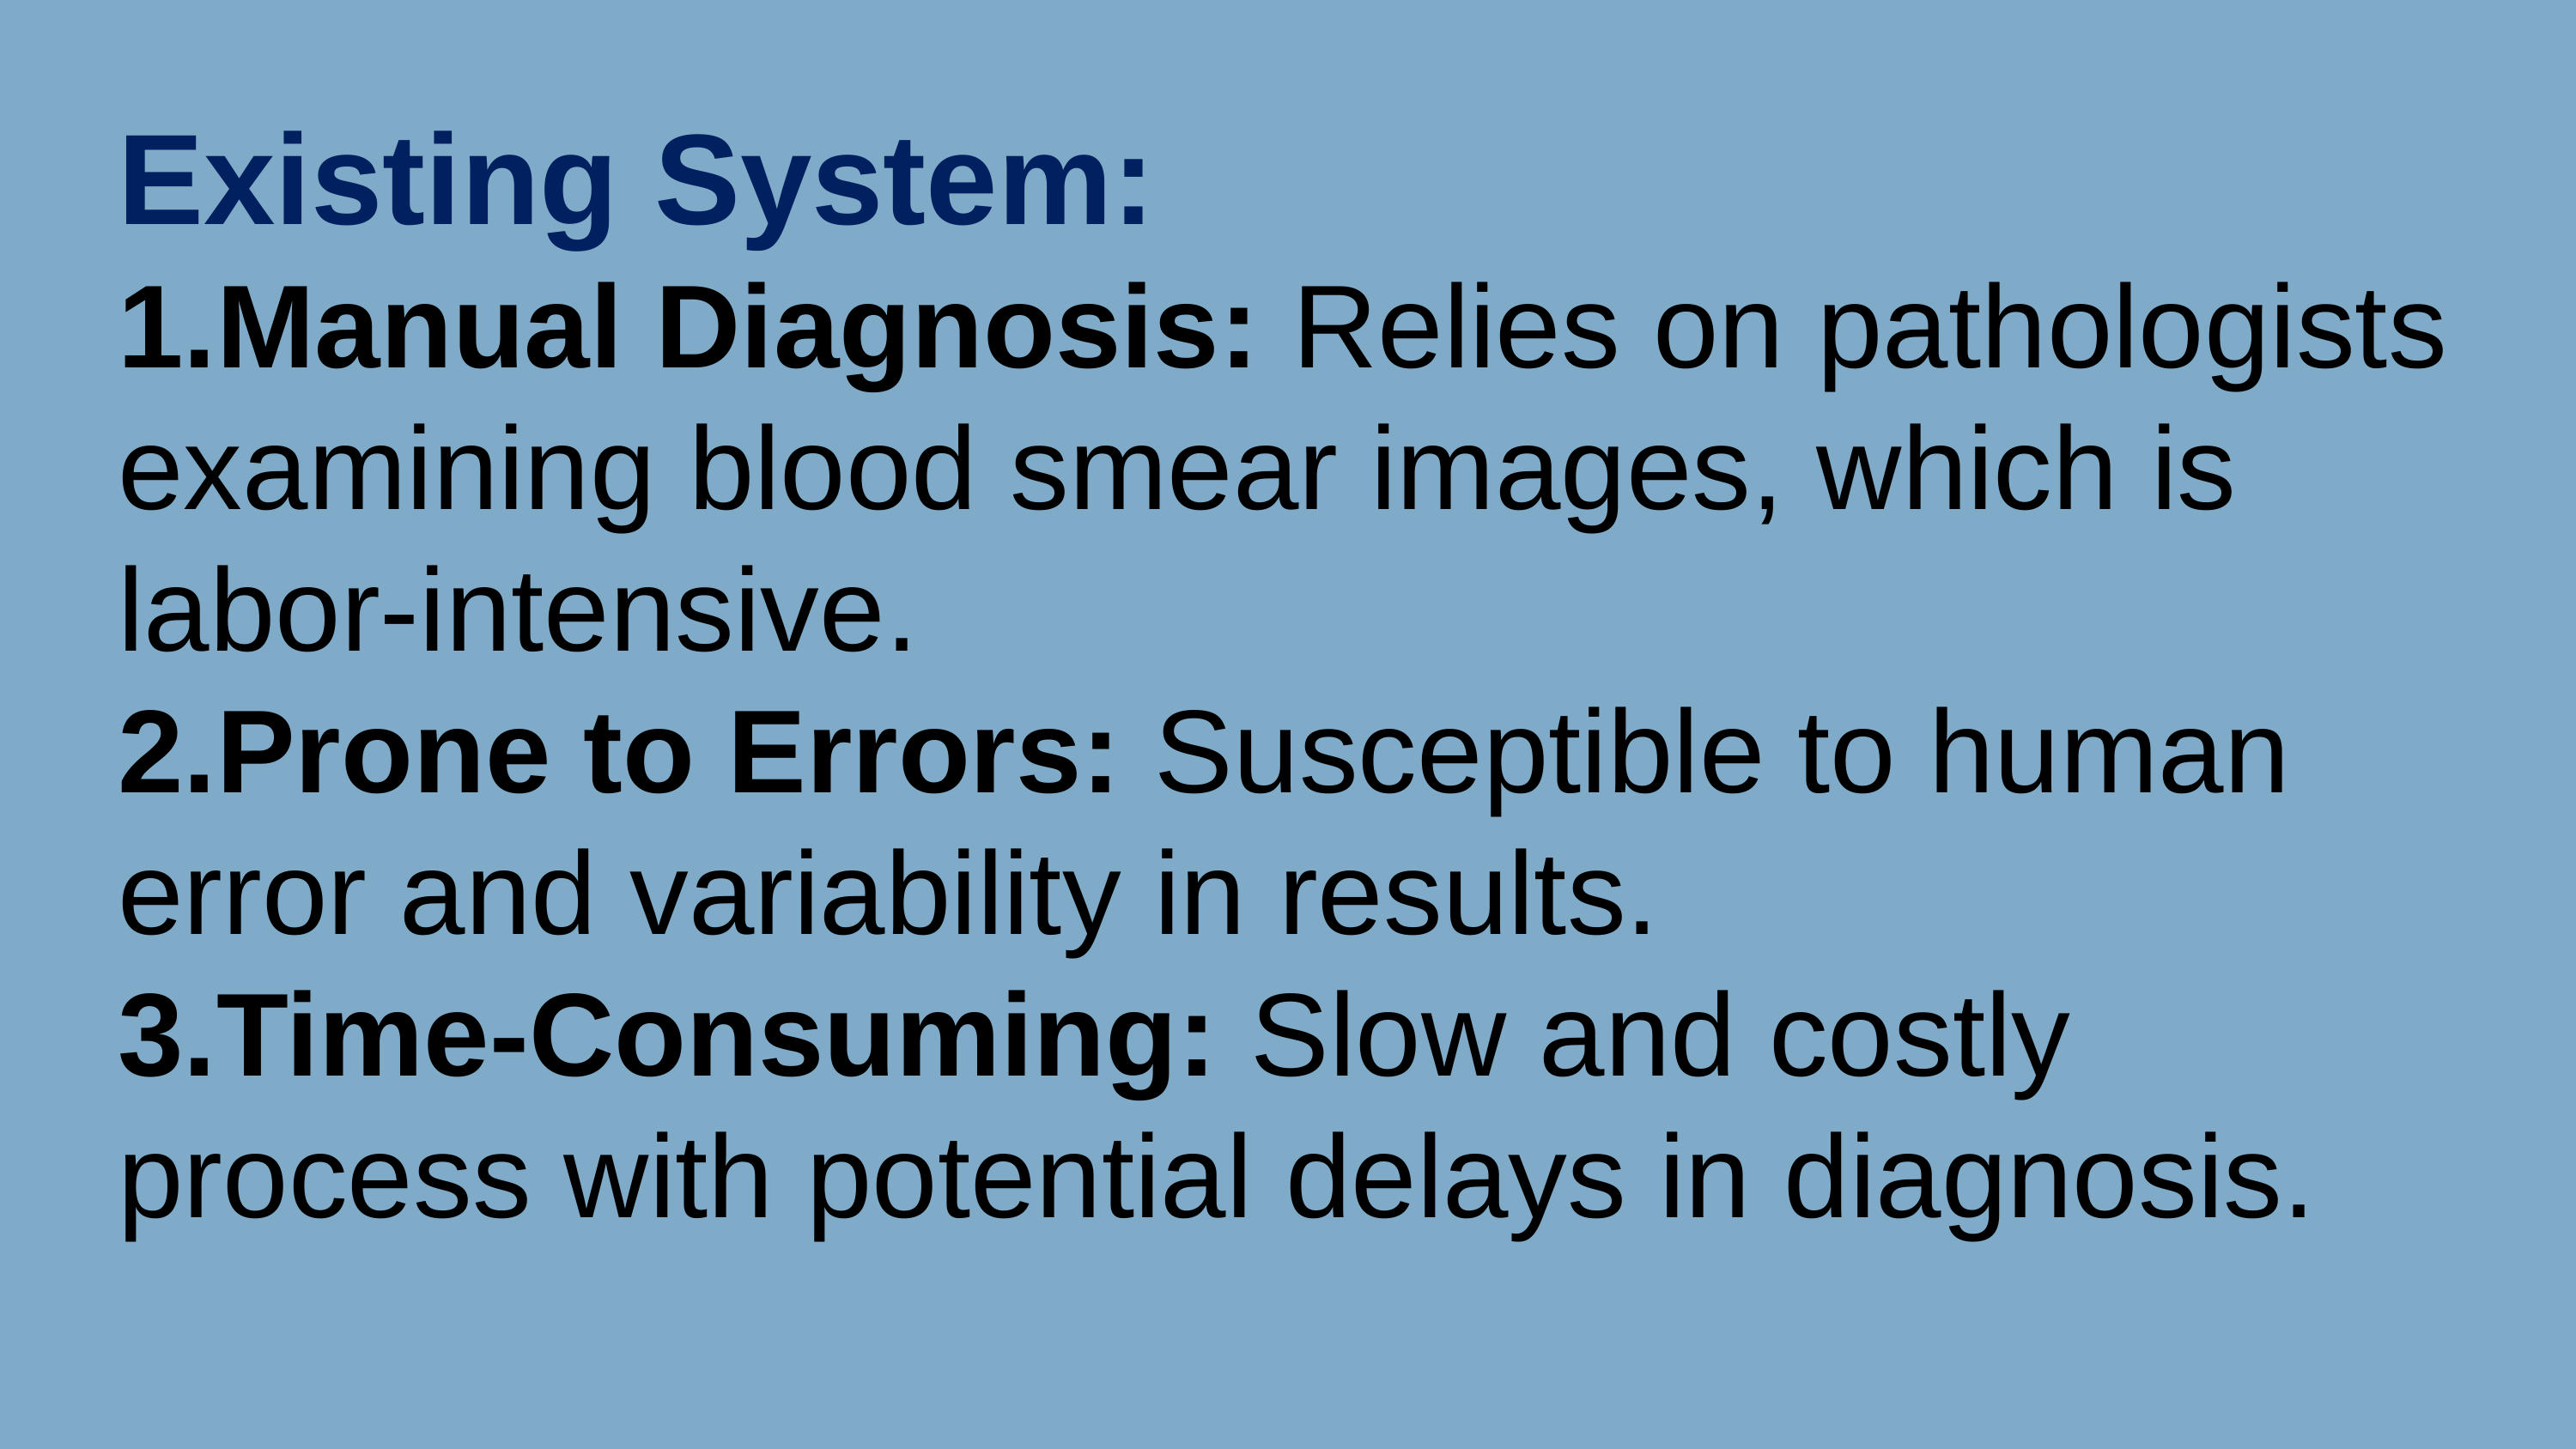

Existing System:
Manual Diagnosis: Relies on pathologists examining blood smear images, which is labor-intensive.
Prone to Errors: Susceptible to human error and variability in results.
Time-Consuming: Slow and costly process with potential delays in diagnosis.